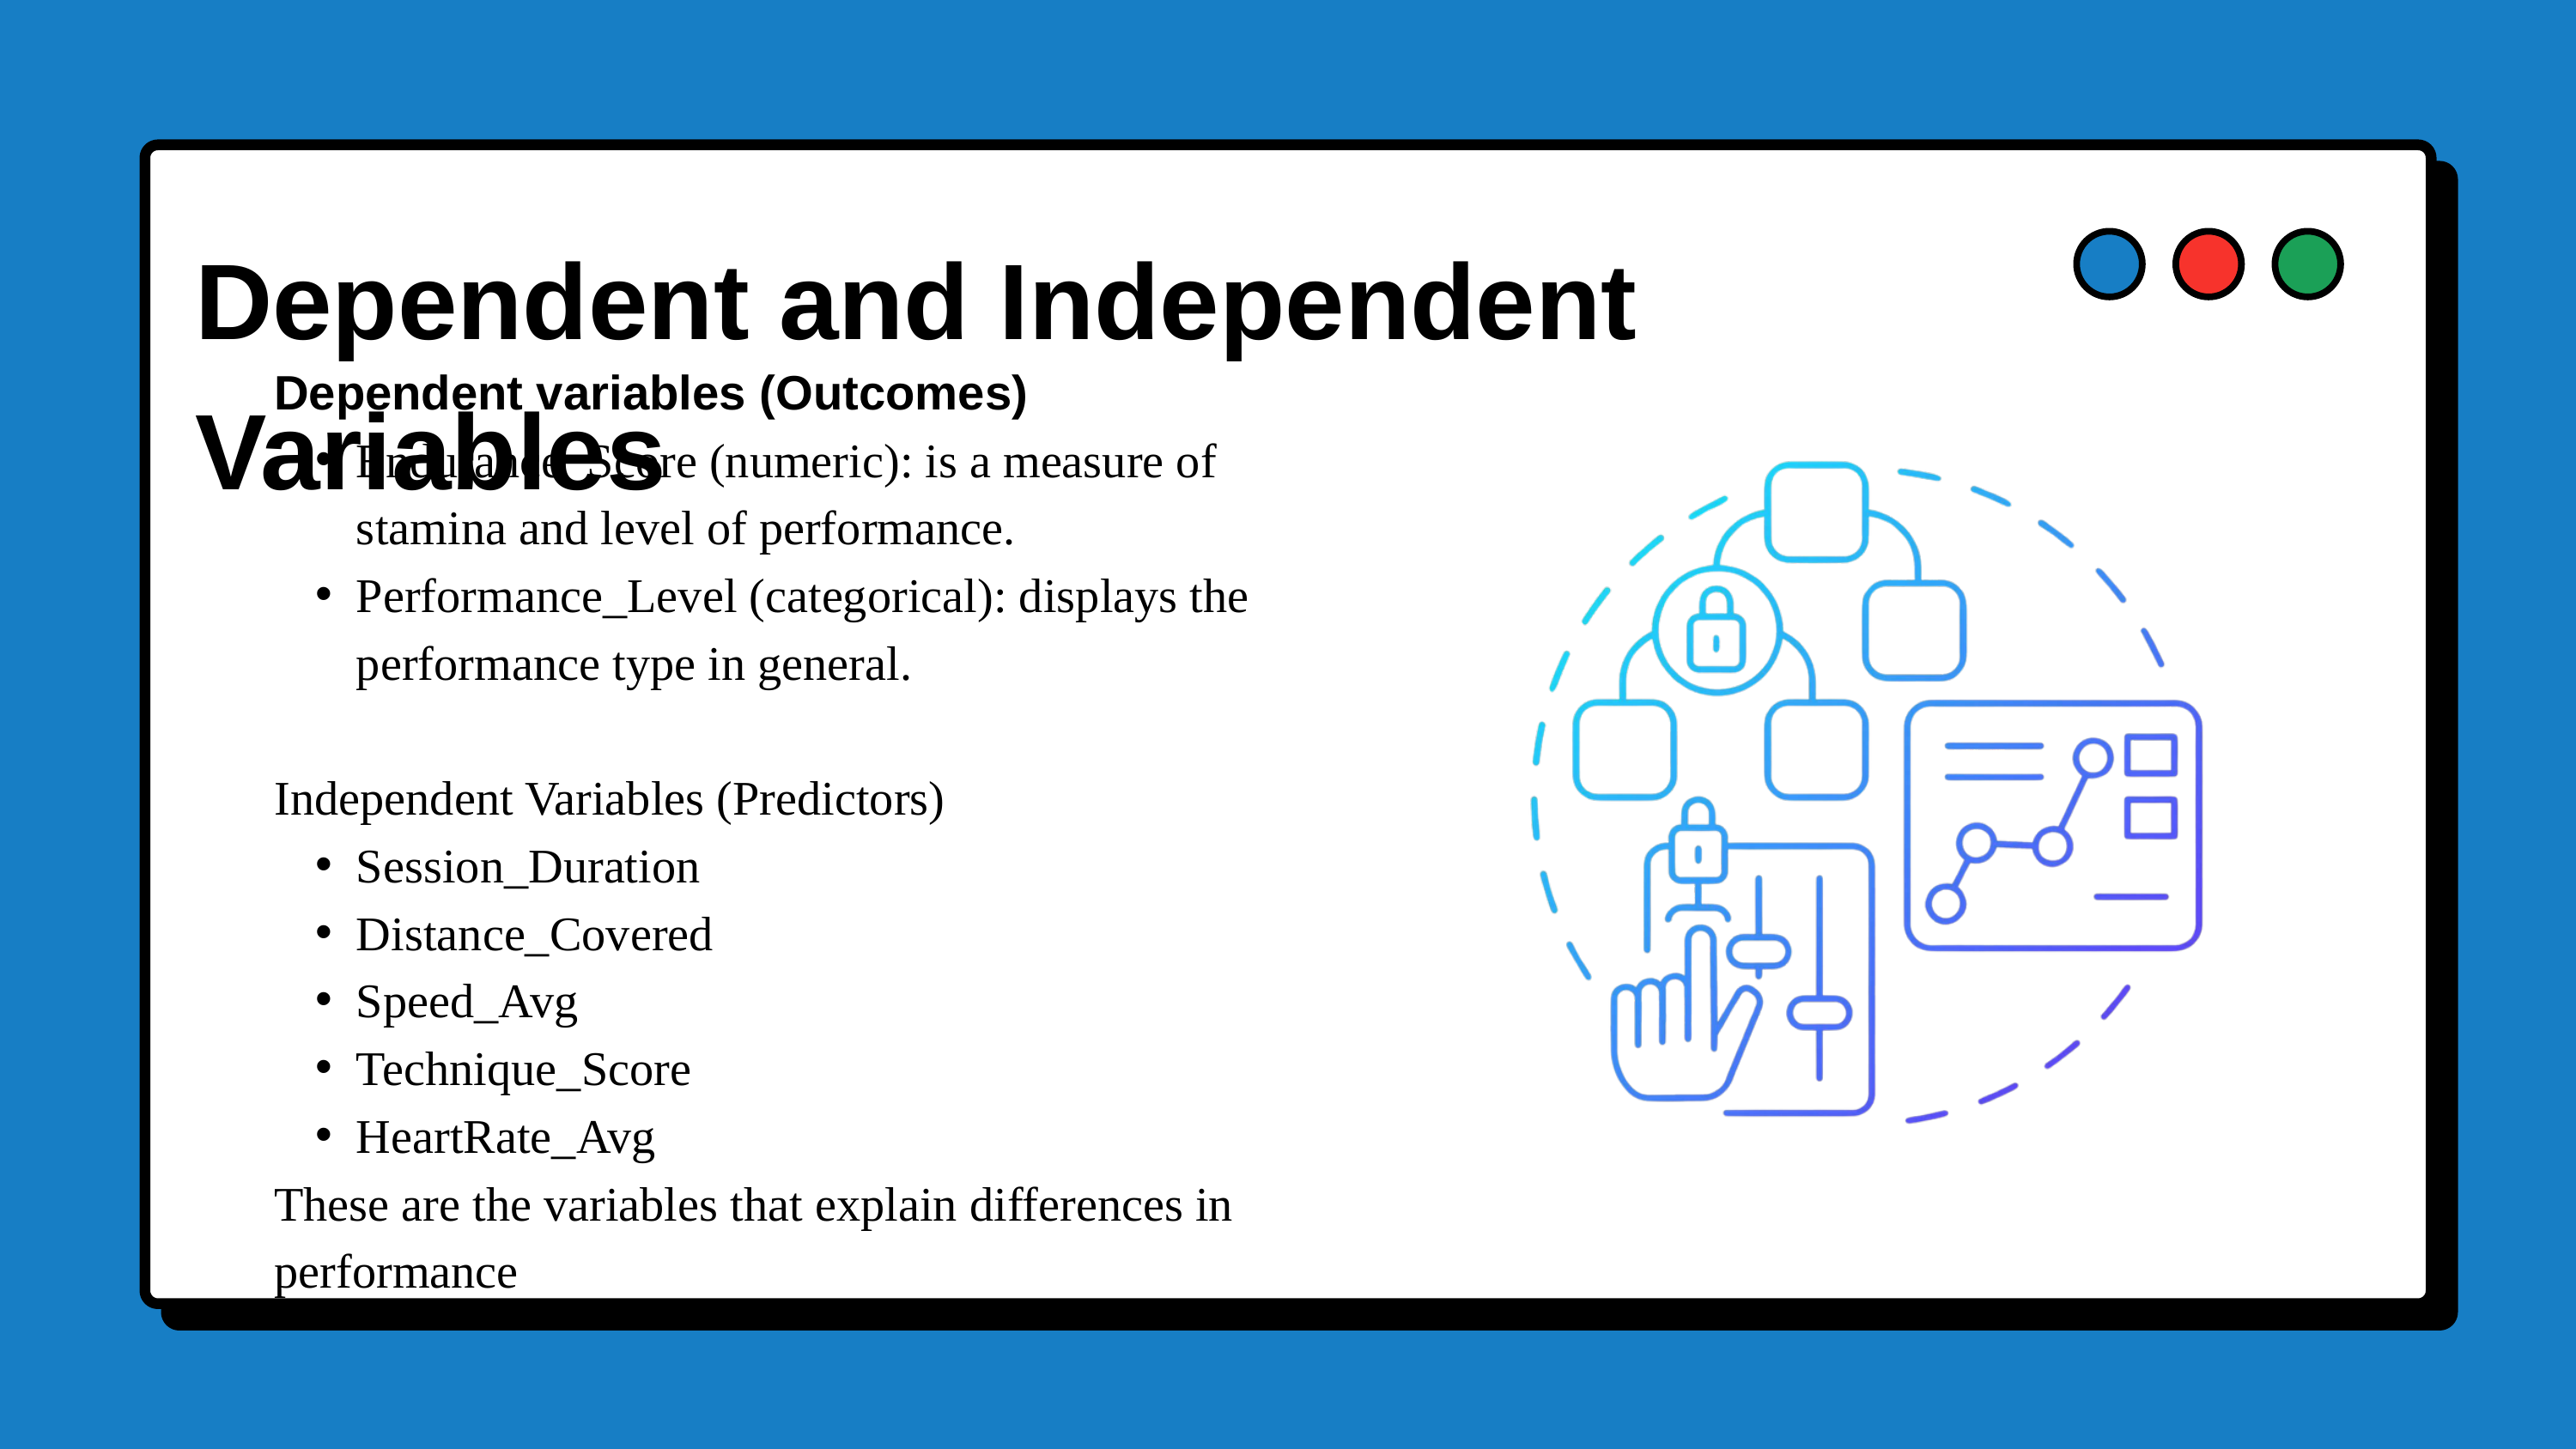

Dependent and Independent Variables

Dependent variables (Outcomes)
Endurance_Score (numeric): is a measure of stamina and level of performance.
Performance_Level (categorical): displays the performance type in general.

Independent Variables (Predictors)
Session_Duration
Distance_Covered
Speed_Avg
Technique_Score
HeartRate_Avg
These are the variables that explain differences in performance